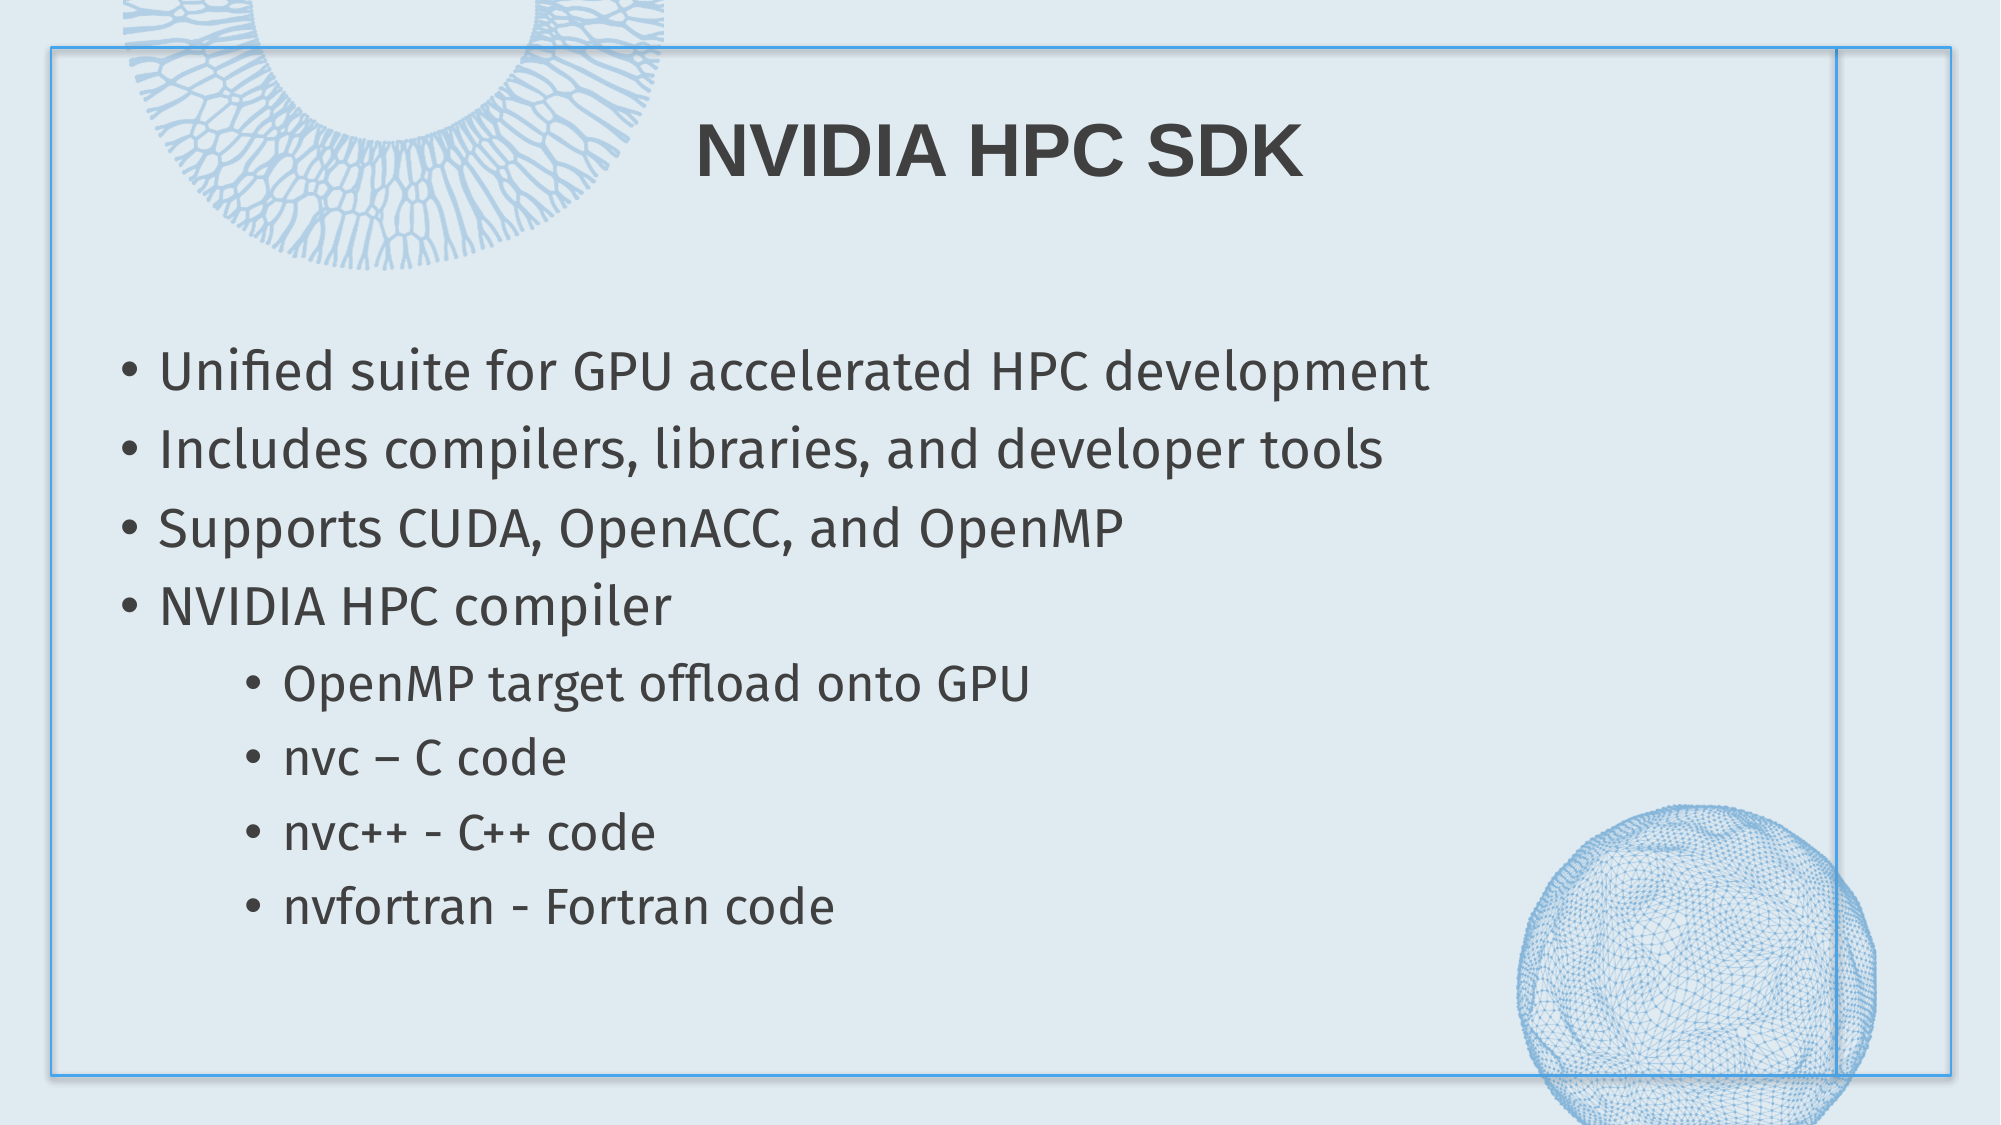

# NVIDIA HPC SDK
Unified suite for GPU accelerated HPC development
Includes compilers, libraries, and developer tools
Supports CUDA, OpenACC, and OpenMP
NVIDIA HPC compiler
OpenMP target offload onto GPU
nvc – C code
nvc++ - C++ code
nvfortran - Fortran code